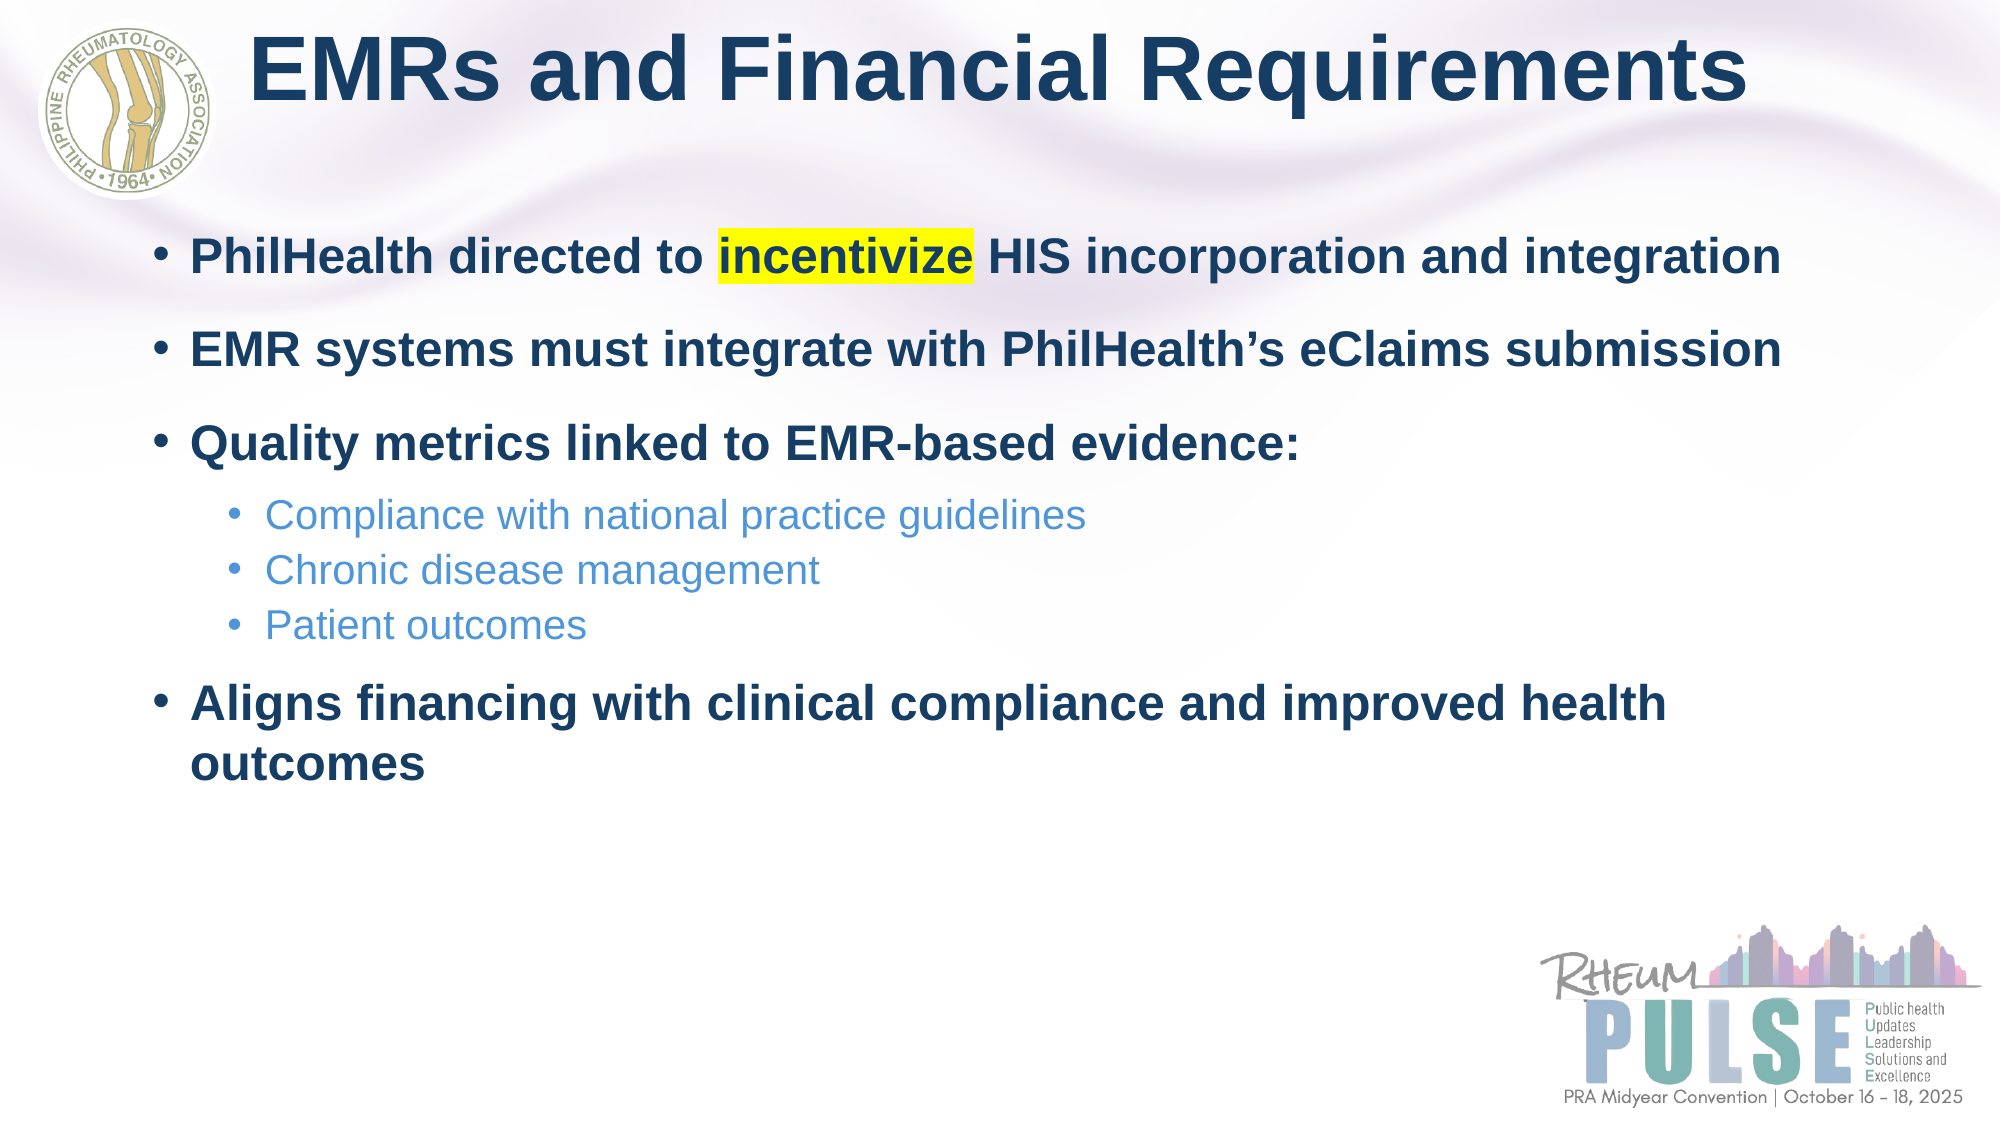

# EMRs and Financial Requirements
PhilHealth directed to incentivize HIS incorporation and integration
EMR systems must integrate with PhilHealth’s eClaims submission
Quality metrics linked to EMR-based evidence:
Compliance with national practice guidelines
Chronic disease management
Patient outcomes
Aligns financing with clinical compliance and improved health outcomes